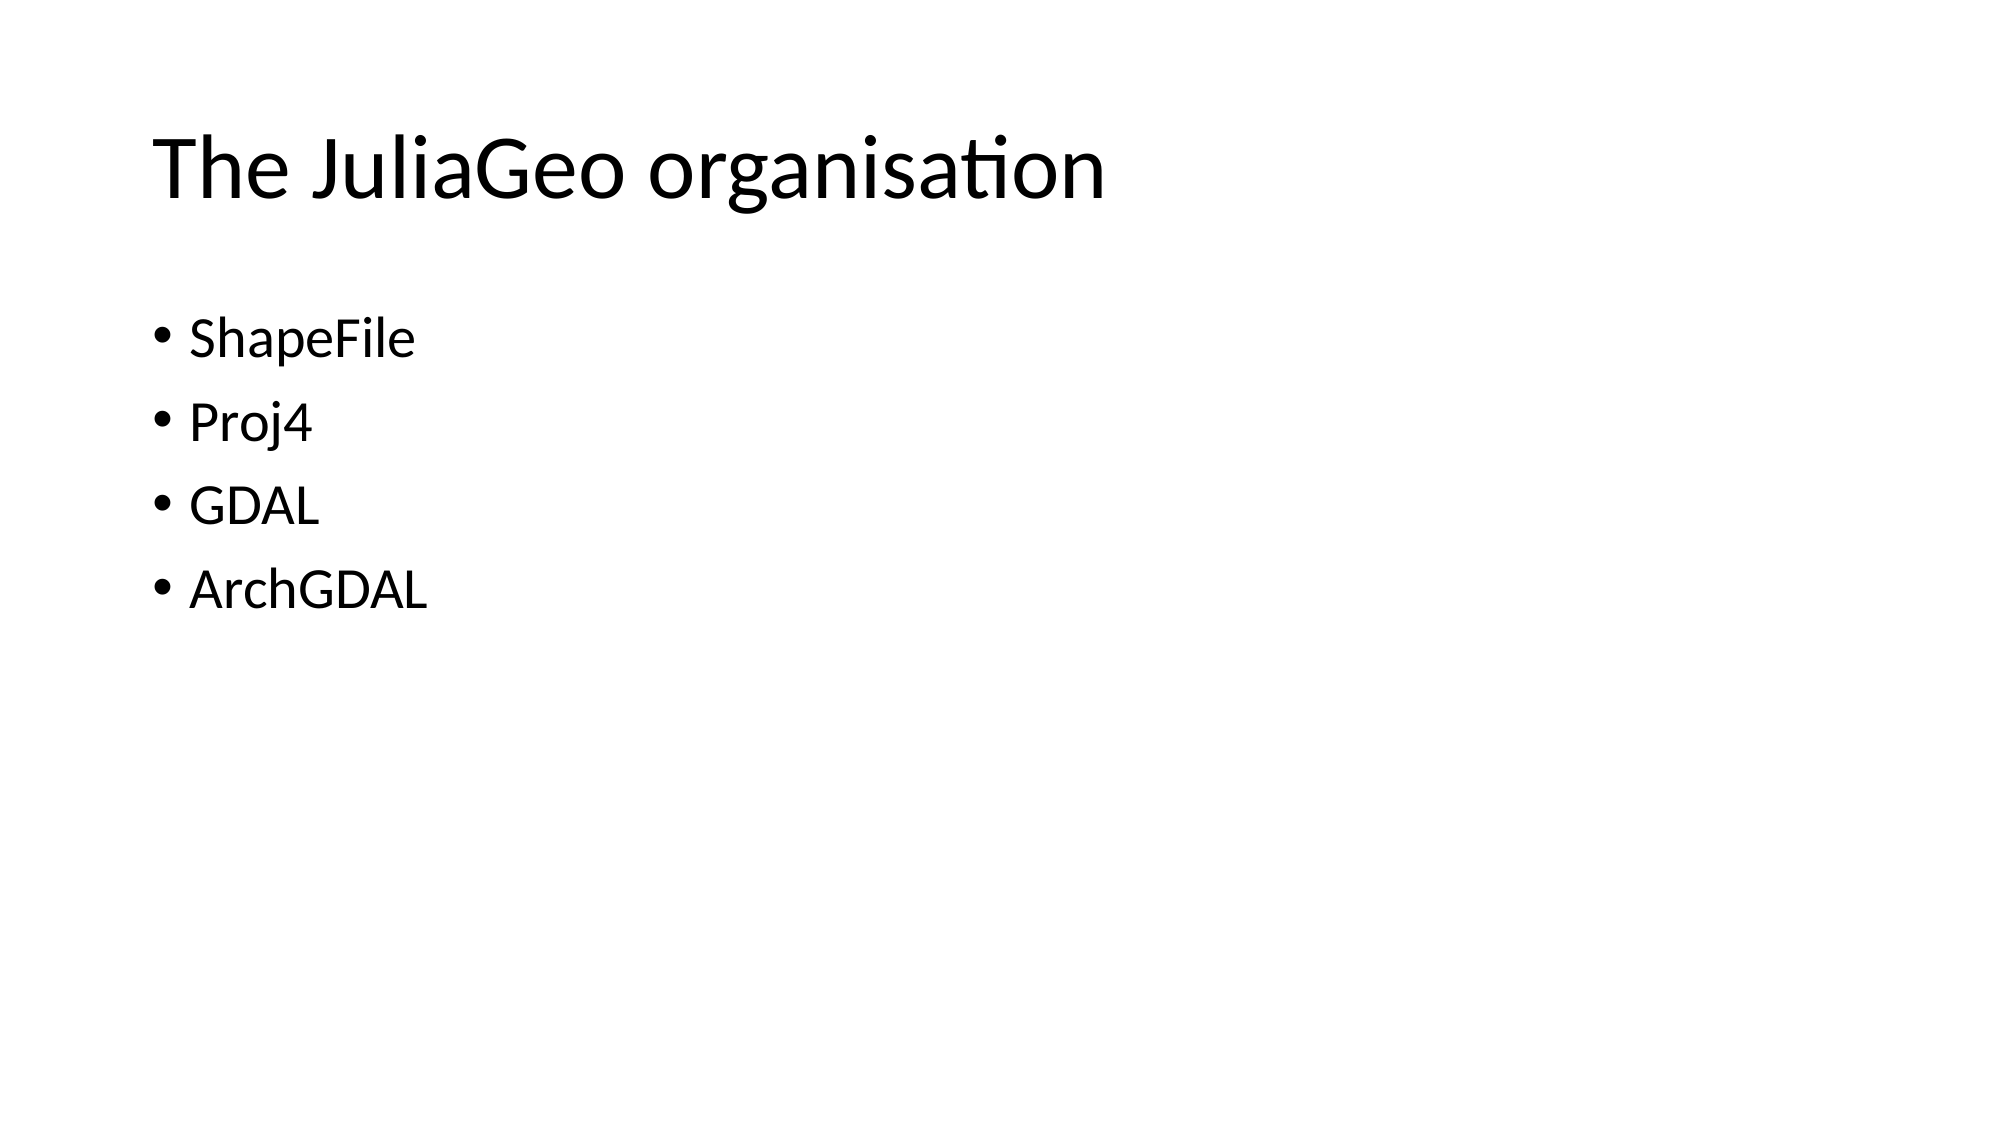

# The JuliaGeo organisation
ShapeFile
Proj4
GDAL
ArchGDAL